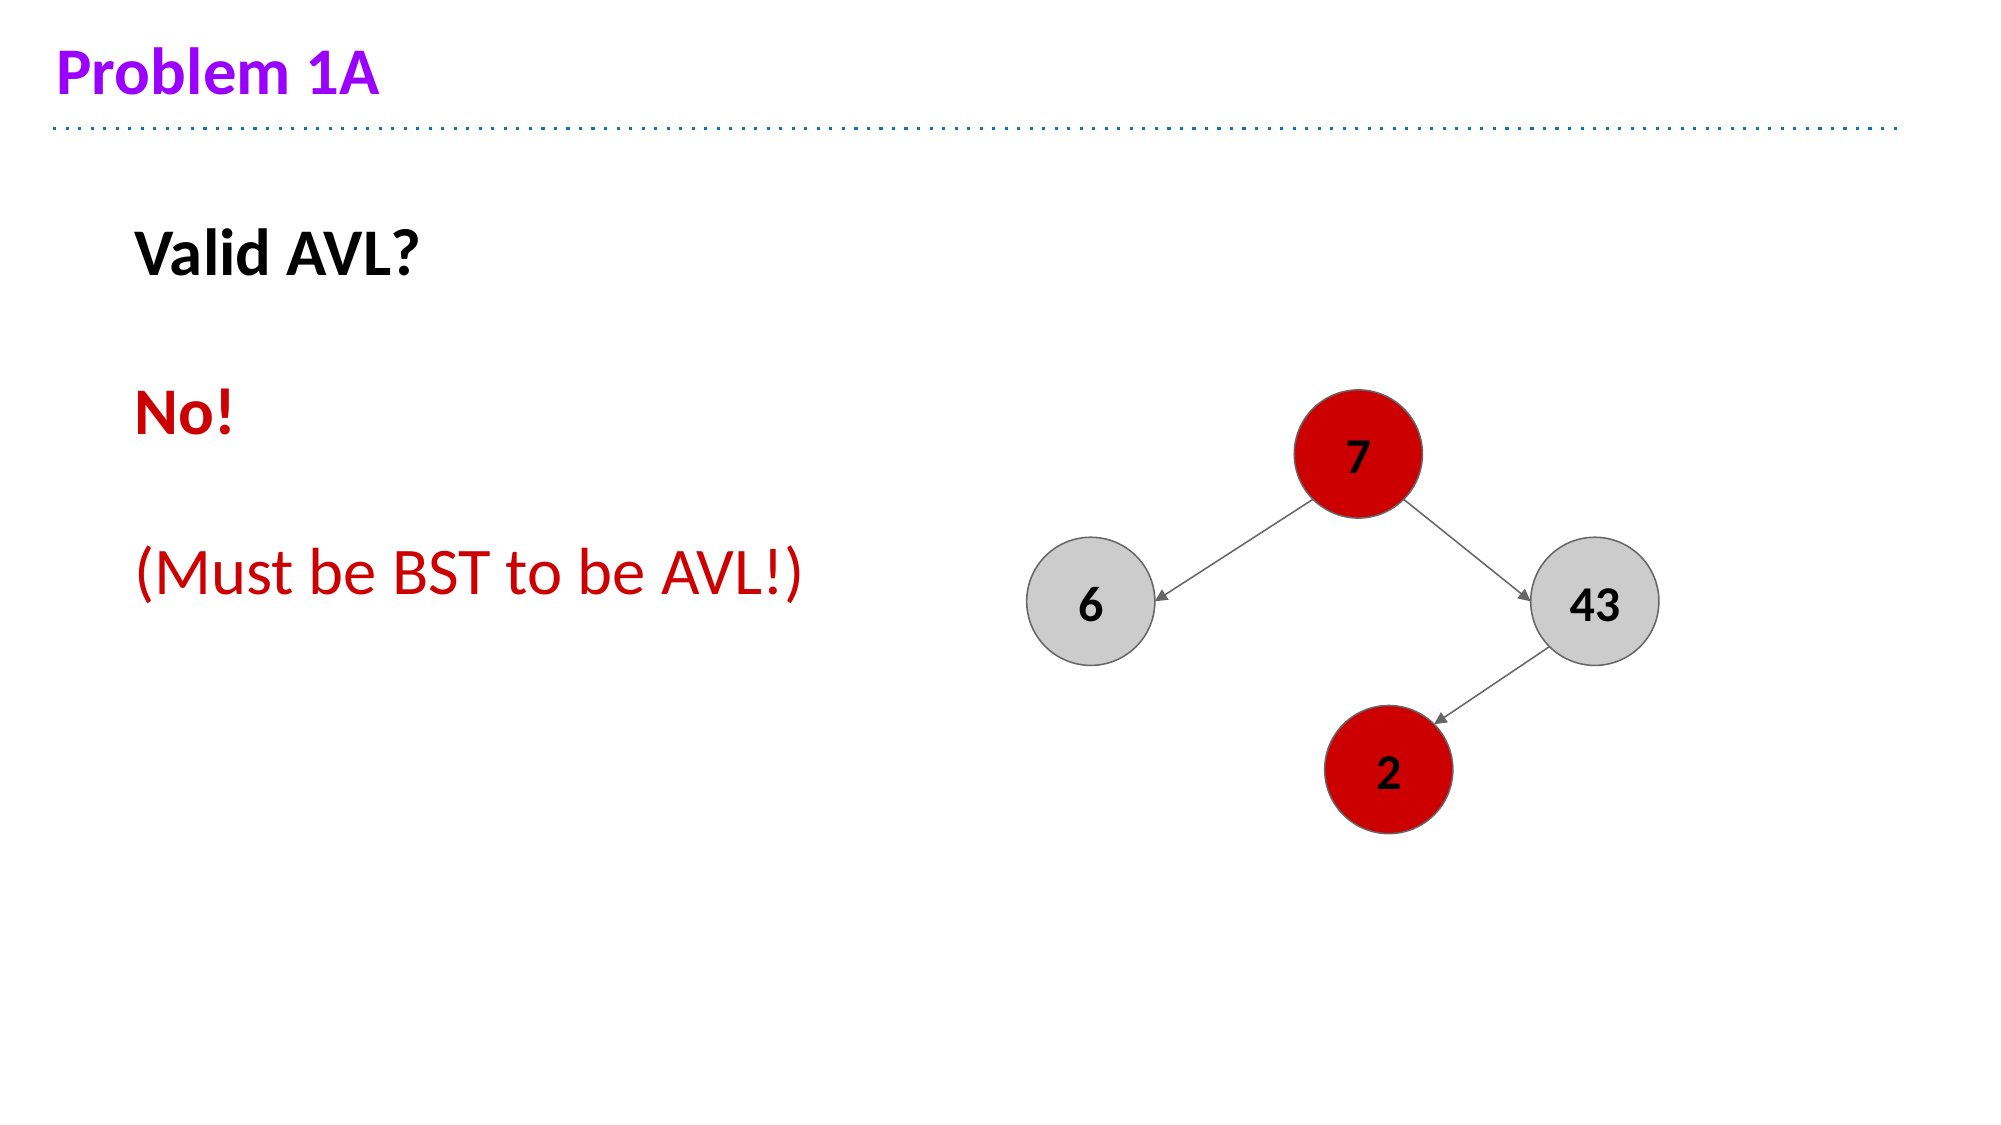

# Problem 1A
Valid AVL?

No!

(Must be BST to be AVL!)

7
6
43
2